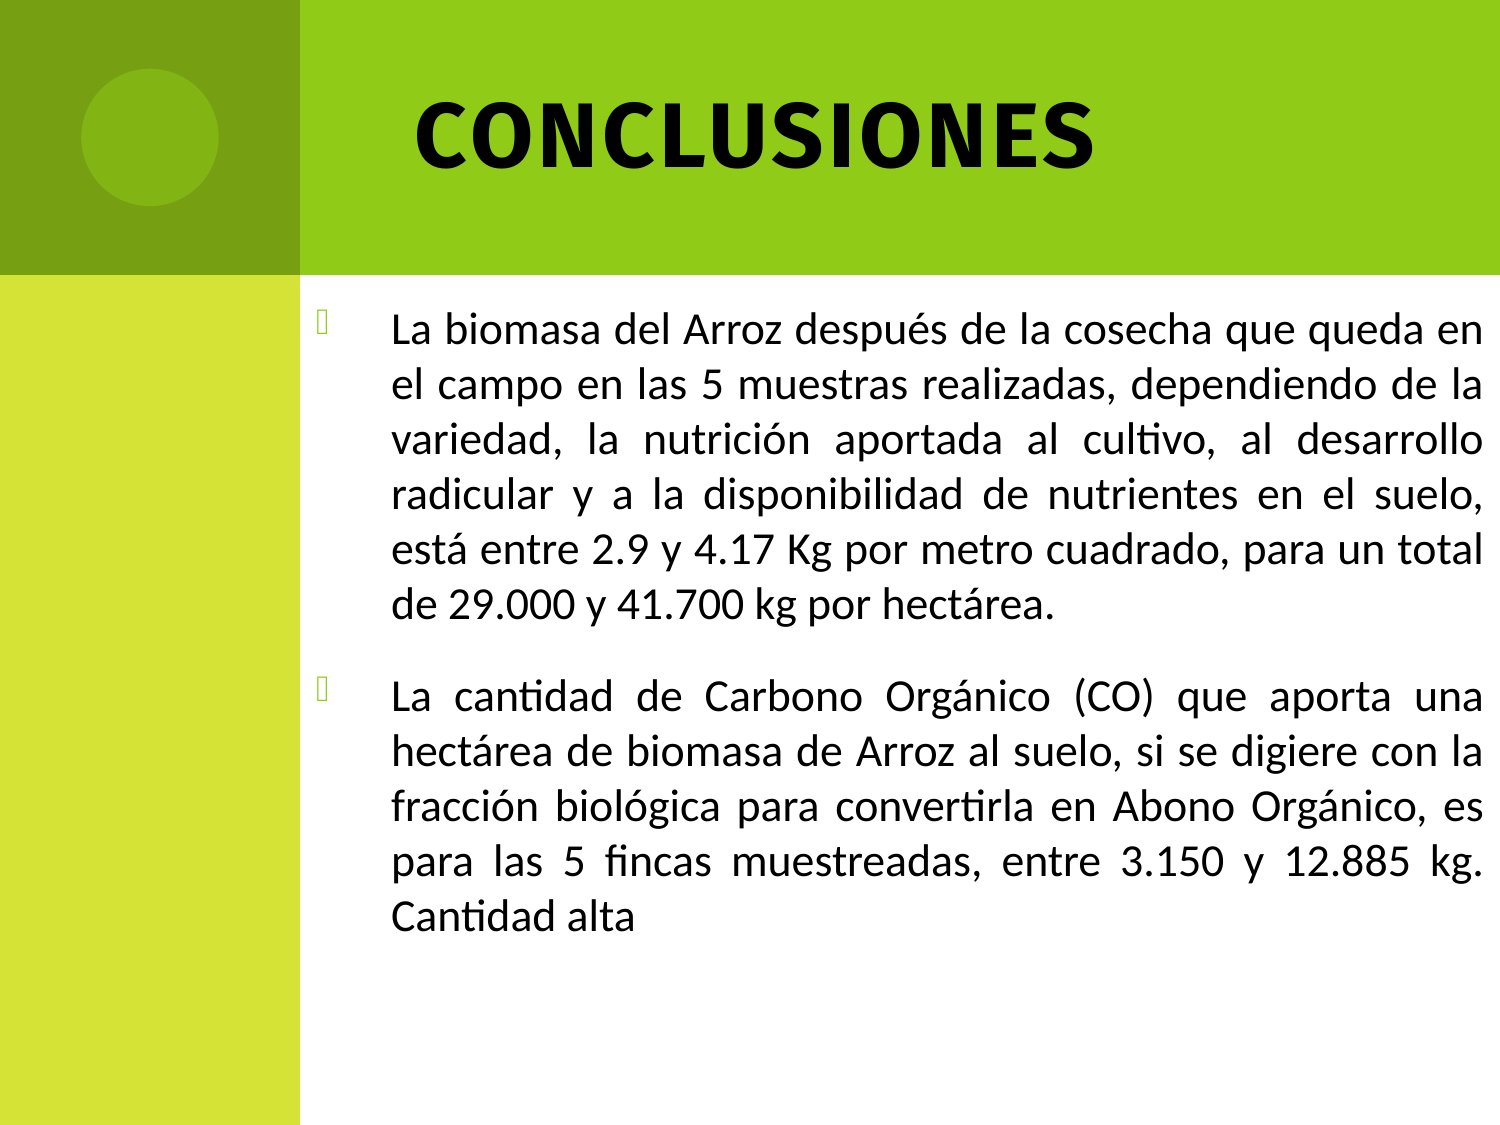

# CONCLUSIONES
La biomasa del Arroz después de la cosecha que queda en el campo en las 5 muestras realizadas, dependiendo de la variedad, la nutrición aportada al cultivo, al desarrollo radicular y a la disponibilidad de nutrientes en el suelo, está entre 2.9 y 4.17 Kg por metro cuadrado, para un total de 29.000 y 41.700 kg por hectárea.
La cantidad de Carbono Orgánico (CO) que aporta una hectárea de biomasa de Arroz al suelo, si se digiere con la fracción biológica para convertirla en Abono Orgánico, es para las 5 fincas muestreadas, entre 3.150 y 12.885 kg. Cantidad alta